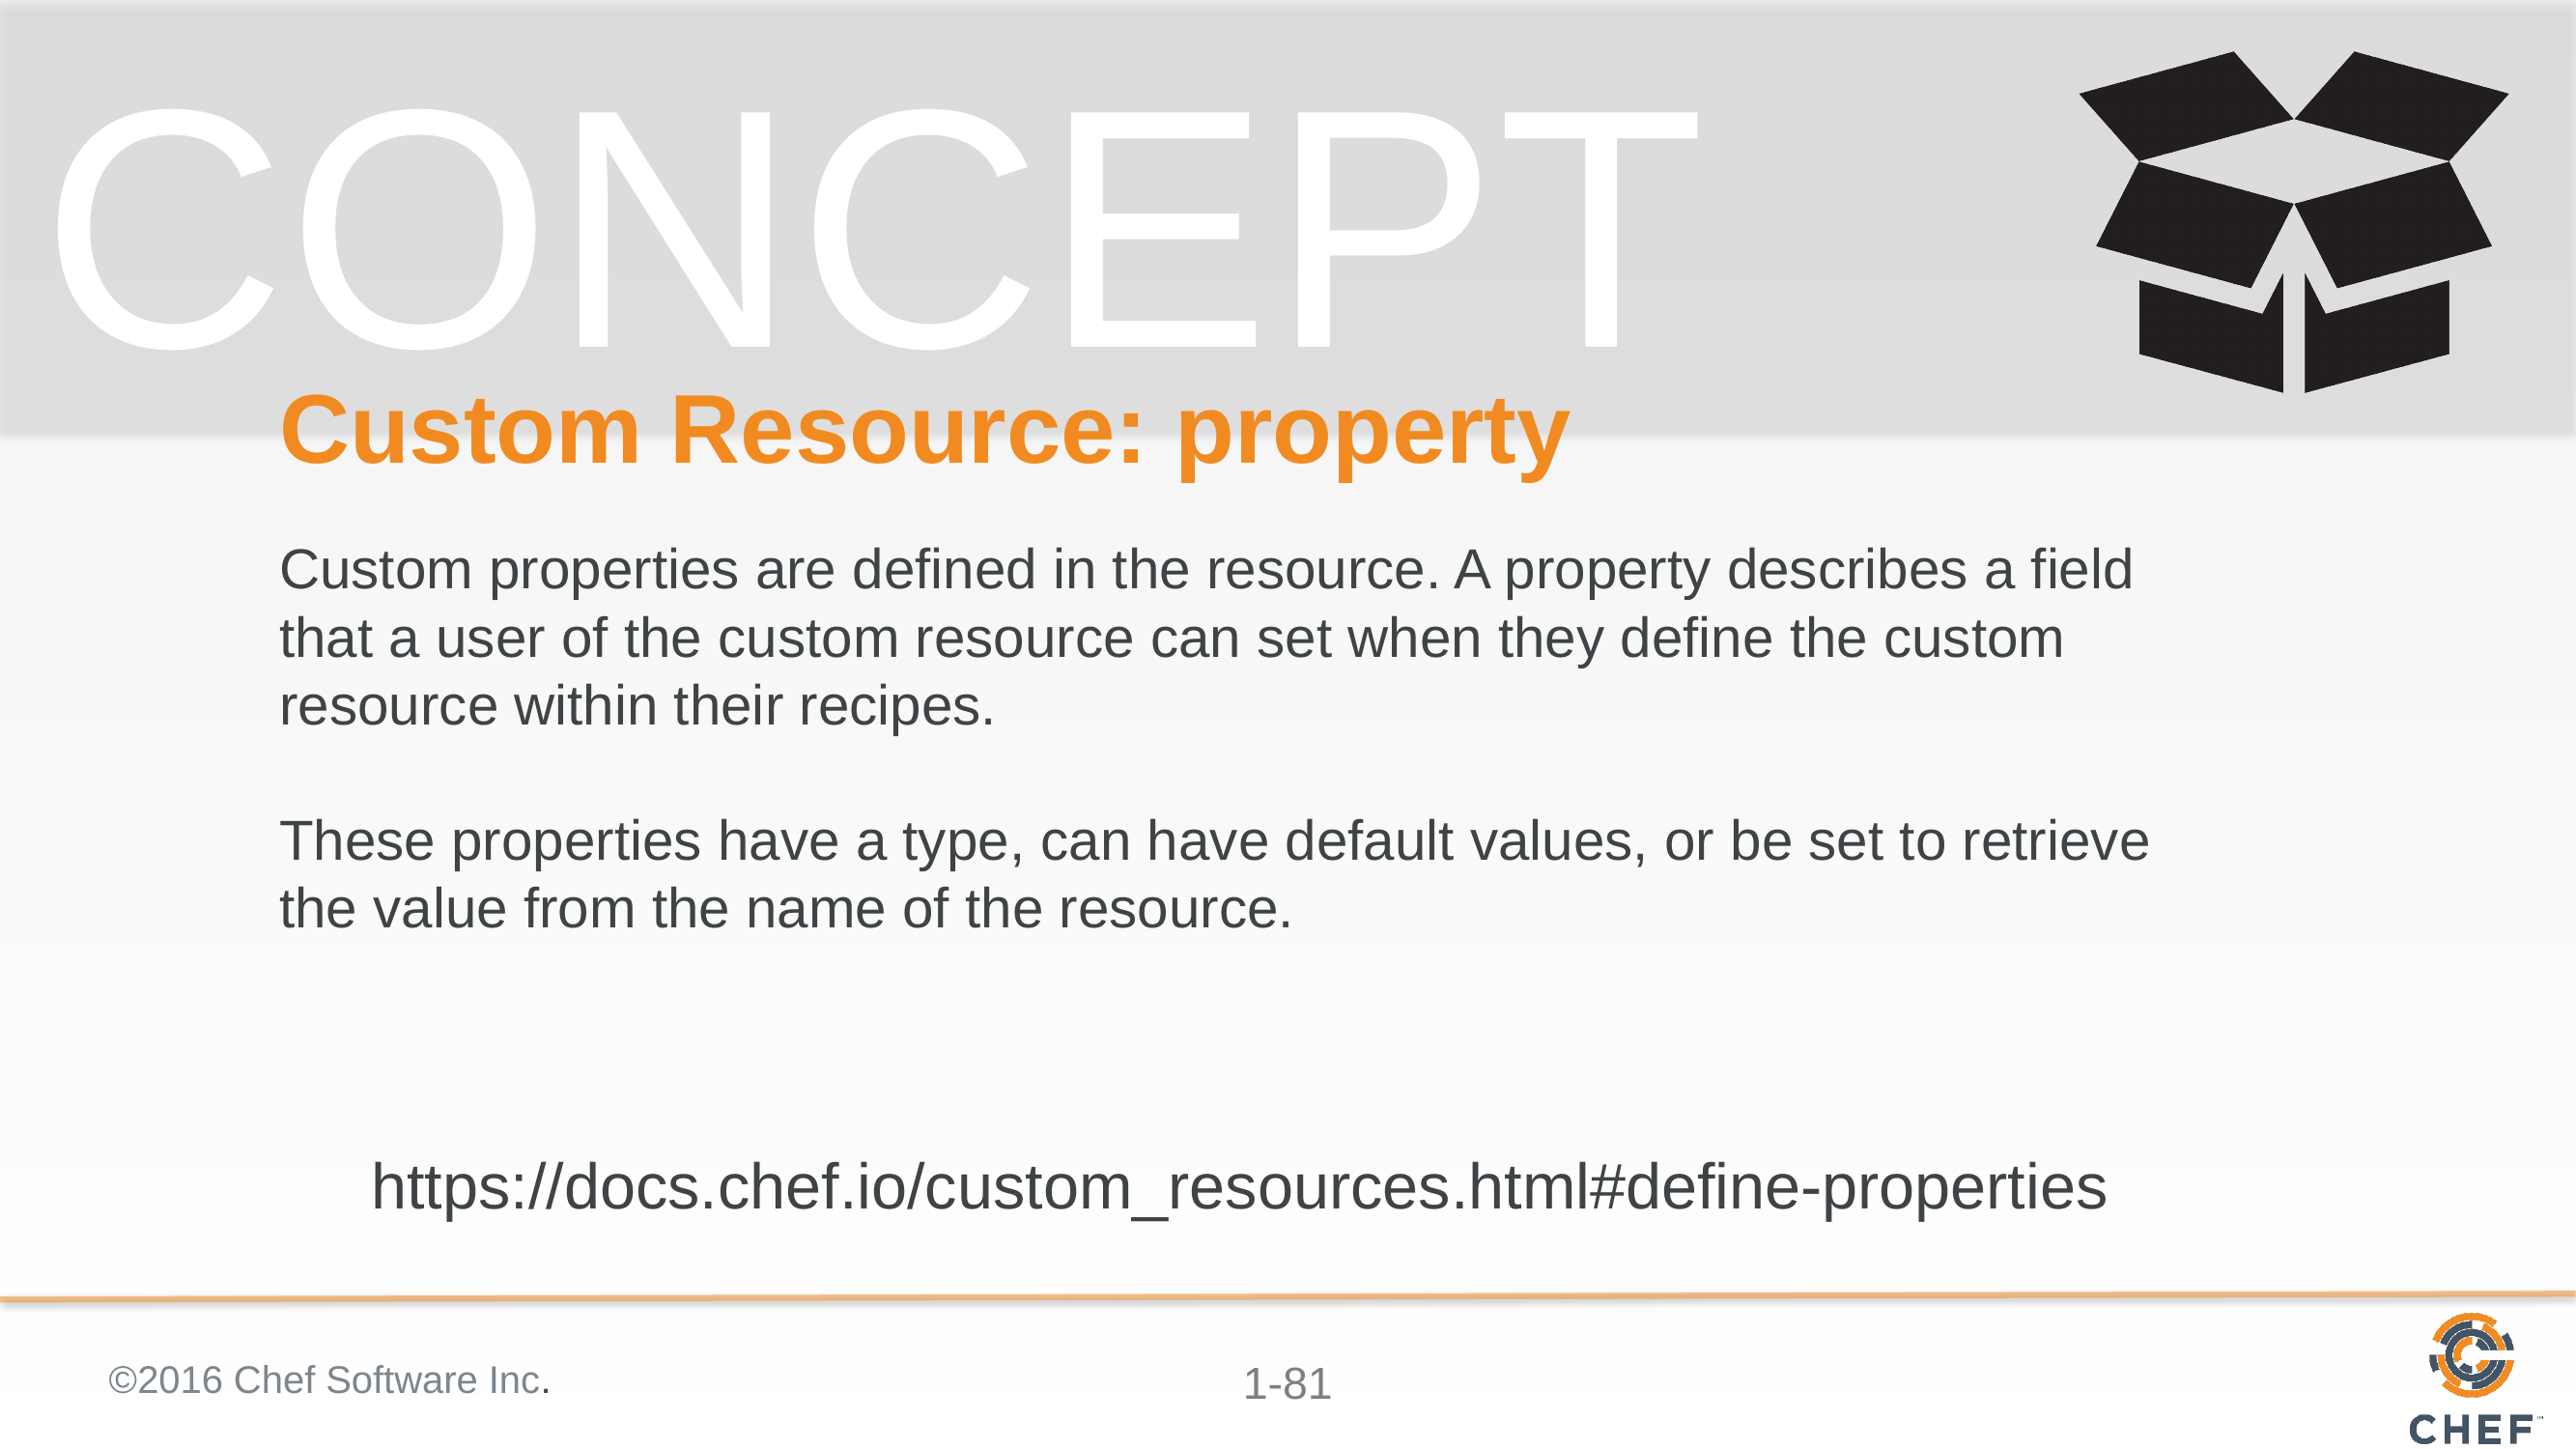

# Custom Resource: property
Custom properties are defined in the resource. A property describes a field that a user of the custom resource can set when they define the custom resource within their recipes.

These properties have a type, can have default values, or be set to retrieve the value from the name of the resource.
https://docs.chef.io/custom_resources.html#define-properties